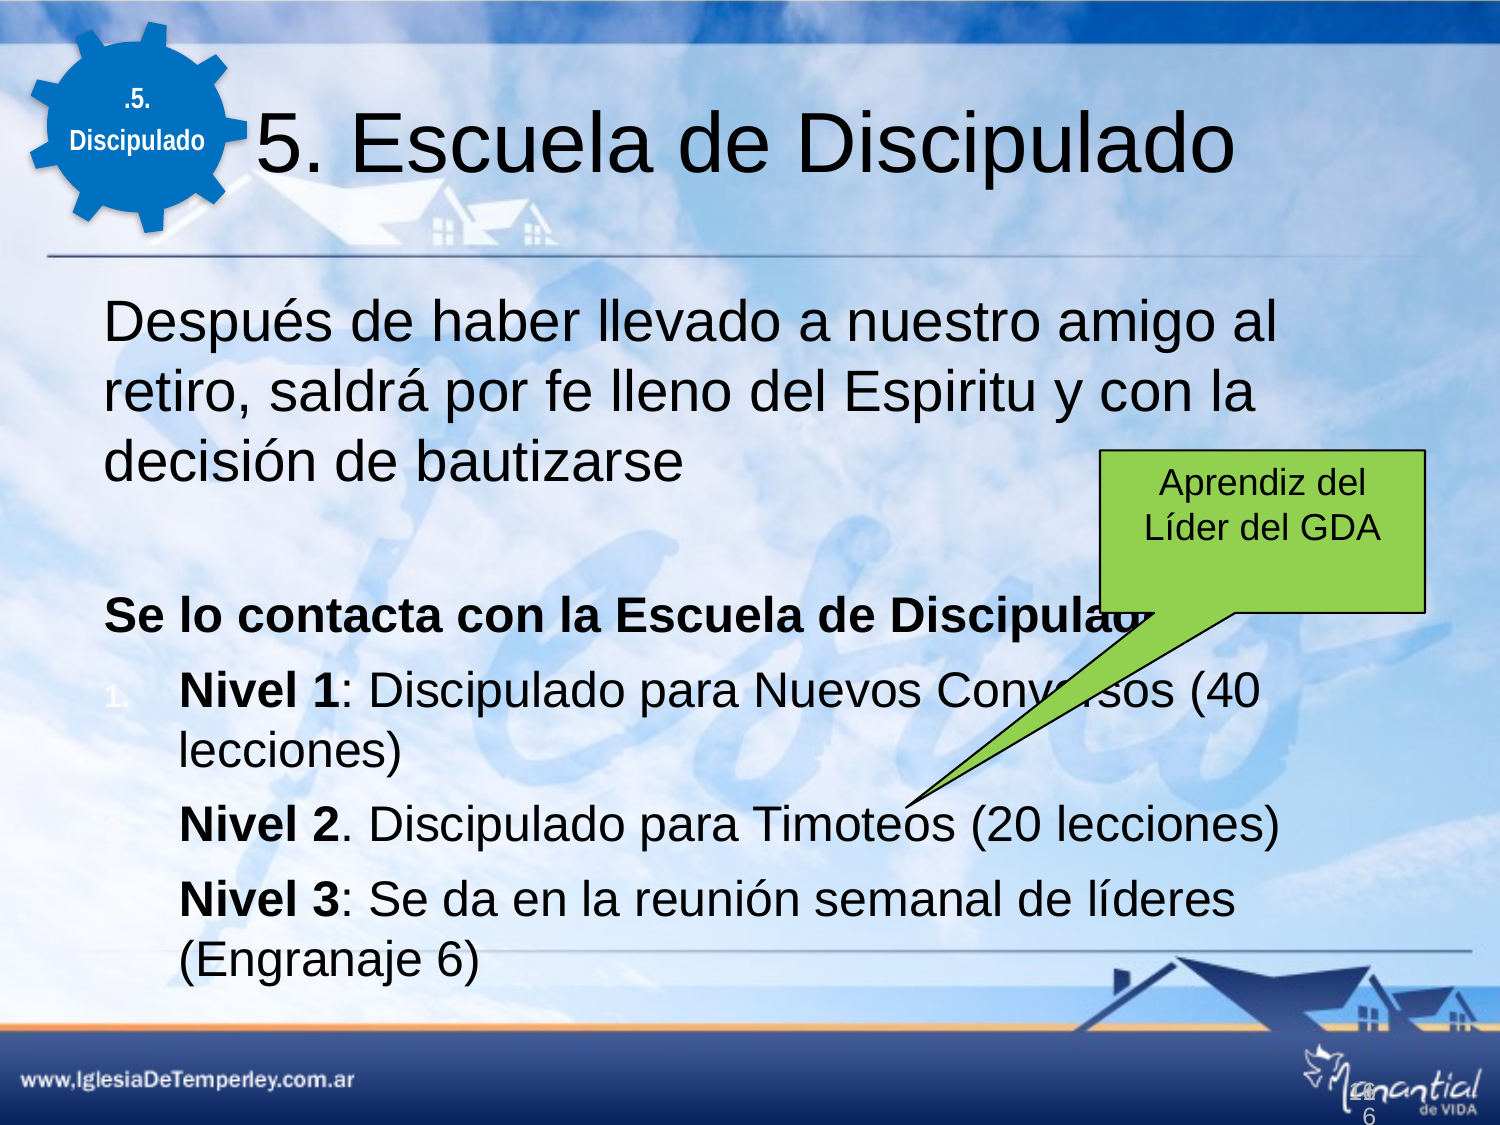

# 5. Escuela de Discipulado

.5.
Discipulado
Después de haber llevado a nuestro amigo al retiro, saldrá por fe lleno del Espiritu y con la decisión de bautizarse

Se lo contacta con la Escuela de Discipulado.
Nivel 1: Discipulado para Nuevos Conversos (40 lecciones)
Nivel 2. Discipulado para Timoteos (20 lecciones)
Nivel 3: Se da en la reunión semanal de líderes (Engranaje 6)

Aprendiz del Líder del GDA
16
16